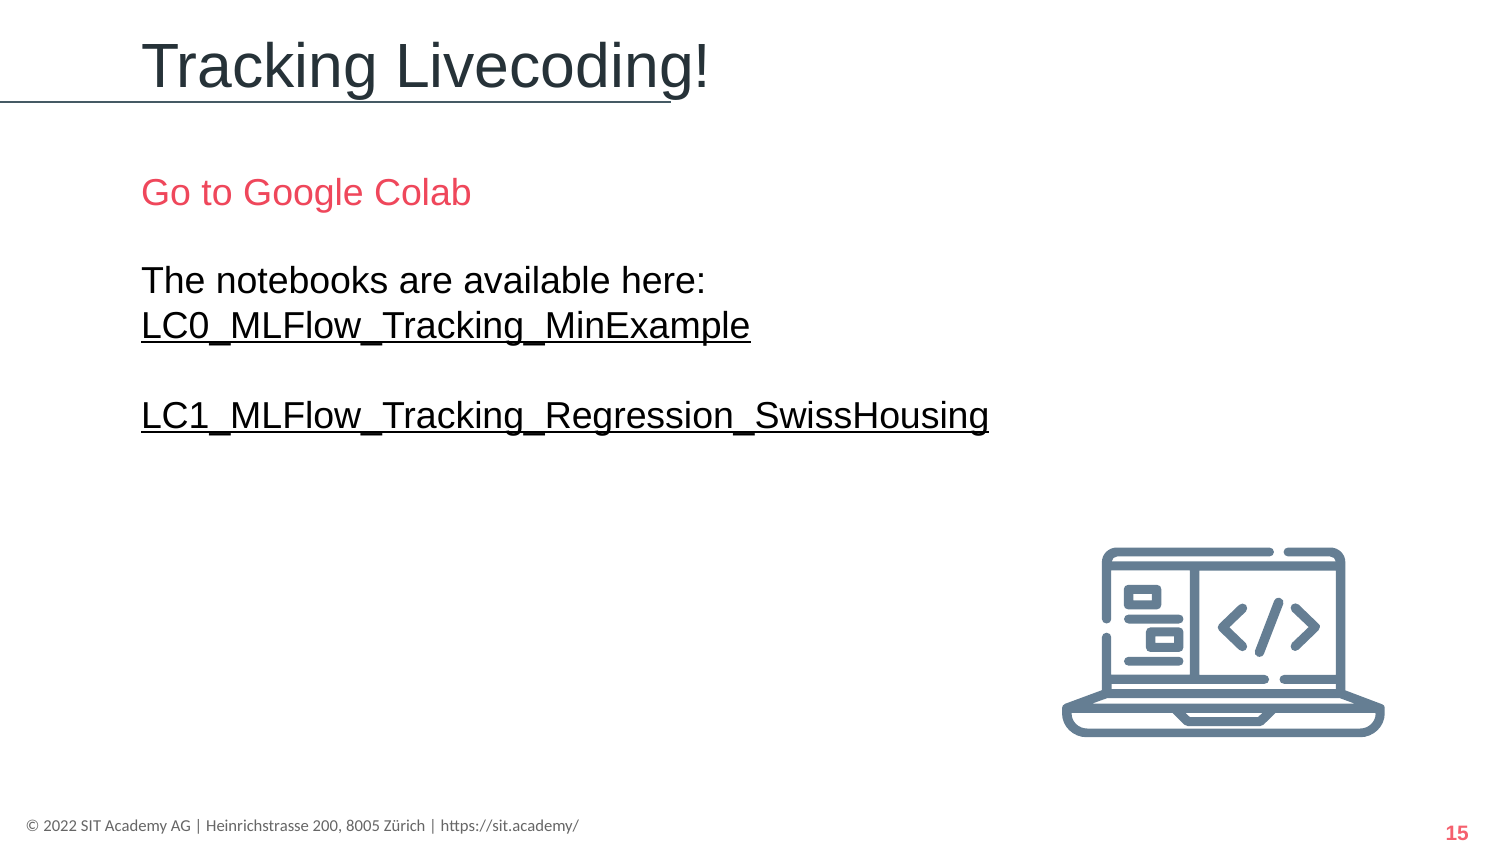

Tracking Livecoding!
Go to Google Colab
The notebooks are available here:
LC0_MLFlow_Tracking_MinExample

LC1_MLFlow_Tracking_Regression_SwissHousing